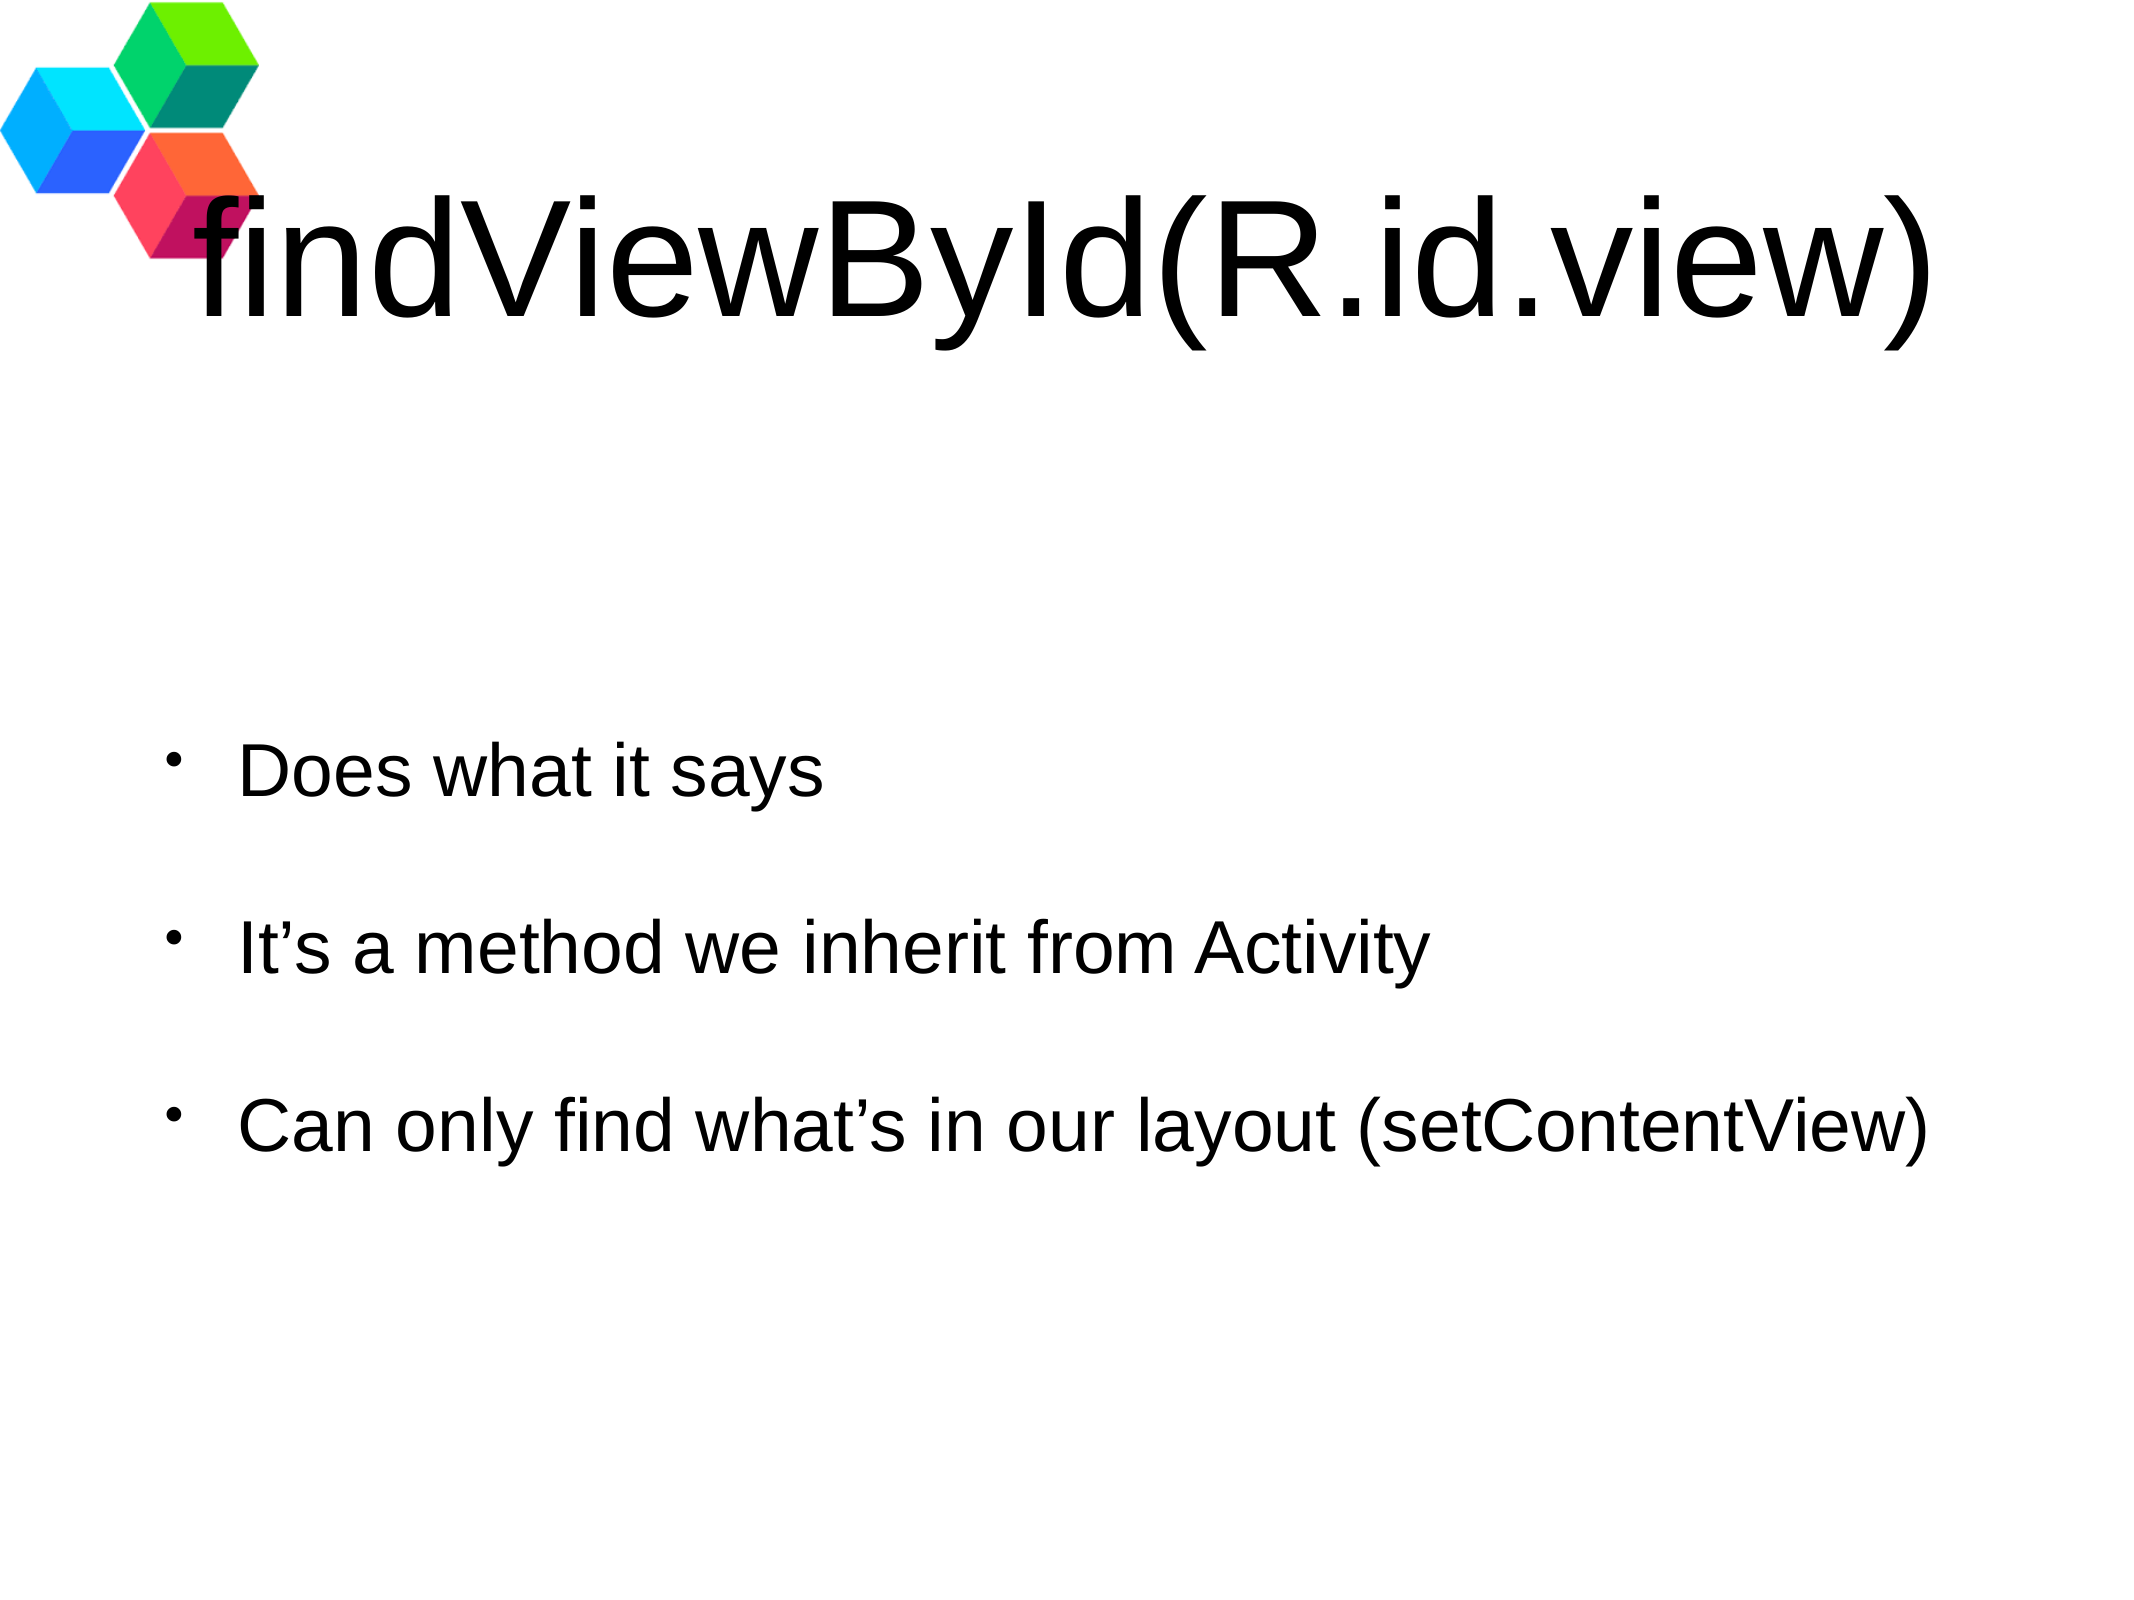

# findViewById(R.id.view)
Does what it says
It’s a method we inherit from Activity
Can only find what’s in our layout (setContentView)